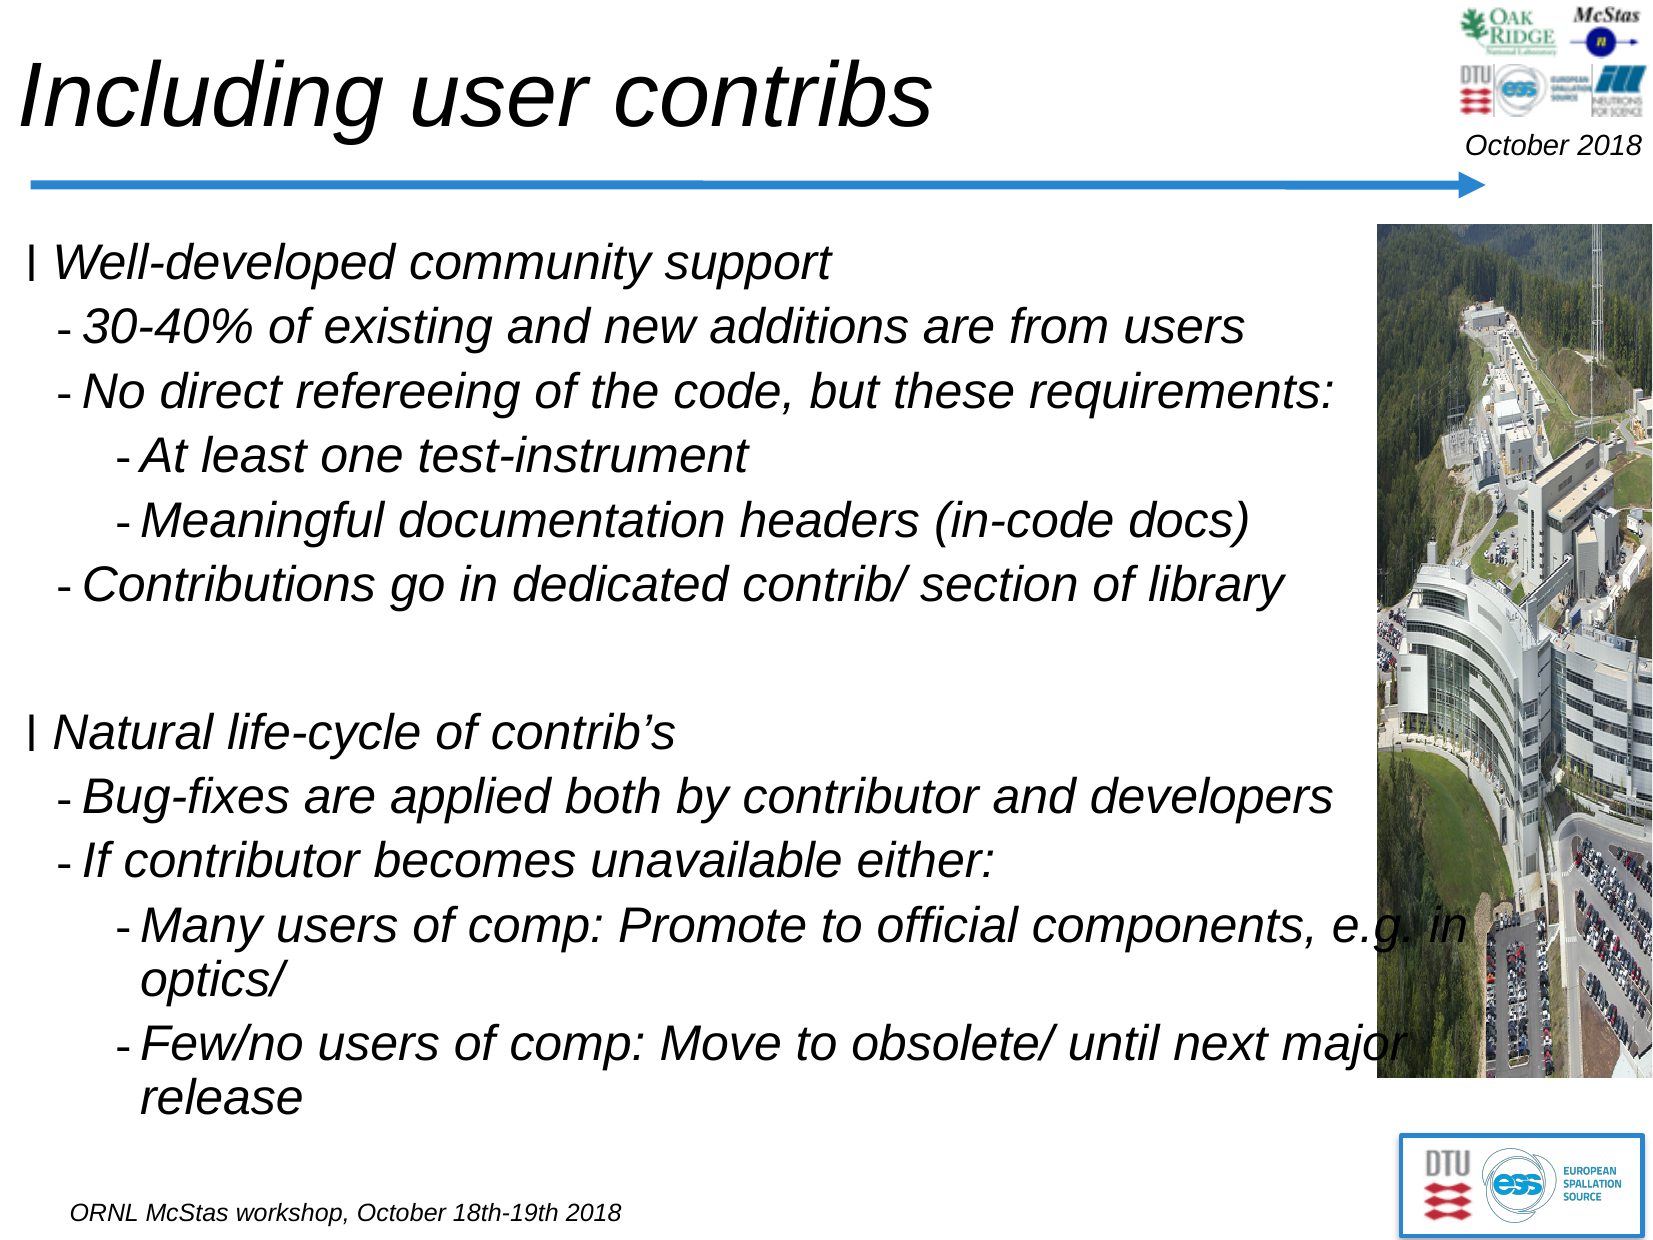

# Including user contribs
Well-developed community support
30-40% of existing and new additions are from users
No direct refereeing of the code, but these requirements:
At least one test-instrument
Meaningful documentation headers (in-code docs)
Contributions go in dedicated contrib/ section of library

Natural life-cycle of contrib’s
Bug-fixes are applied both by contributor and developers
If contributor becomes unavailable either:
Many users of comp: Promote to official components, e.g. in optics/
Few/no users of comp: Move to obsolete/ until next major release
35